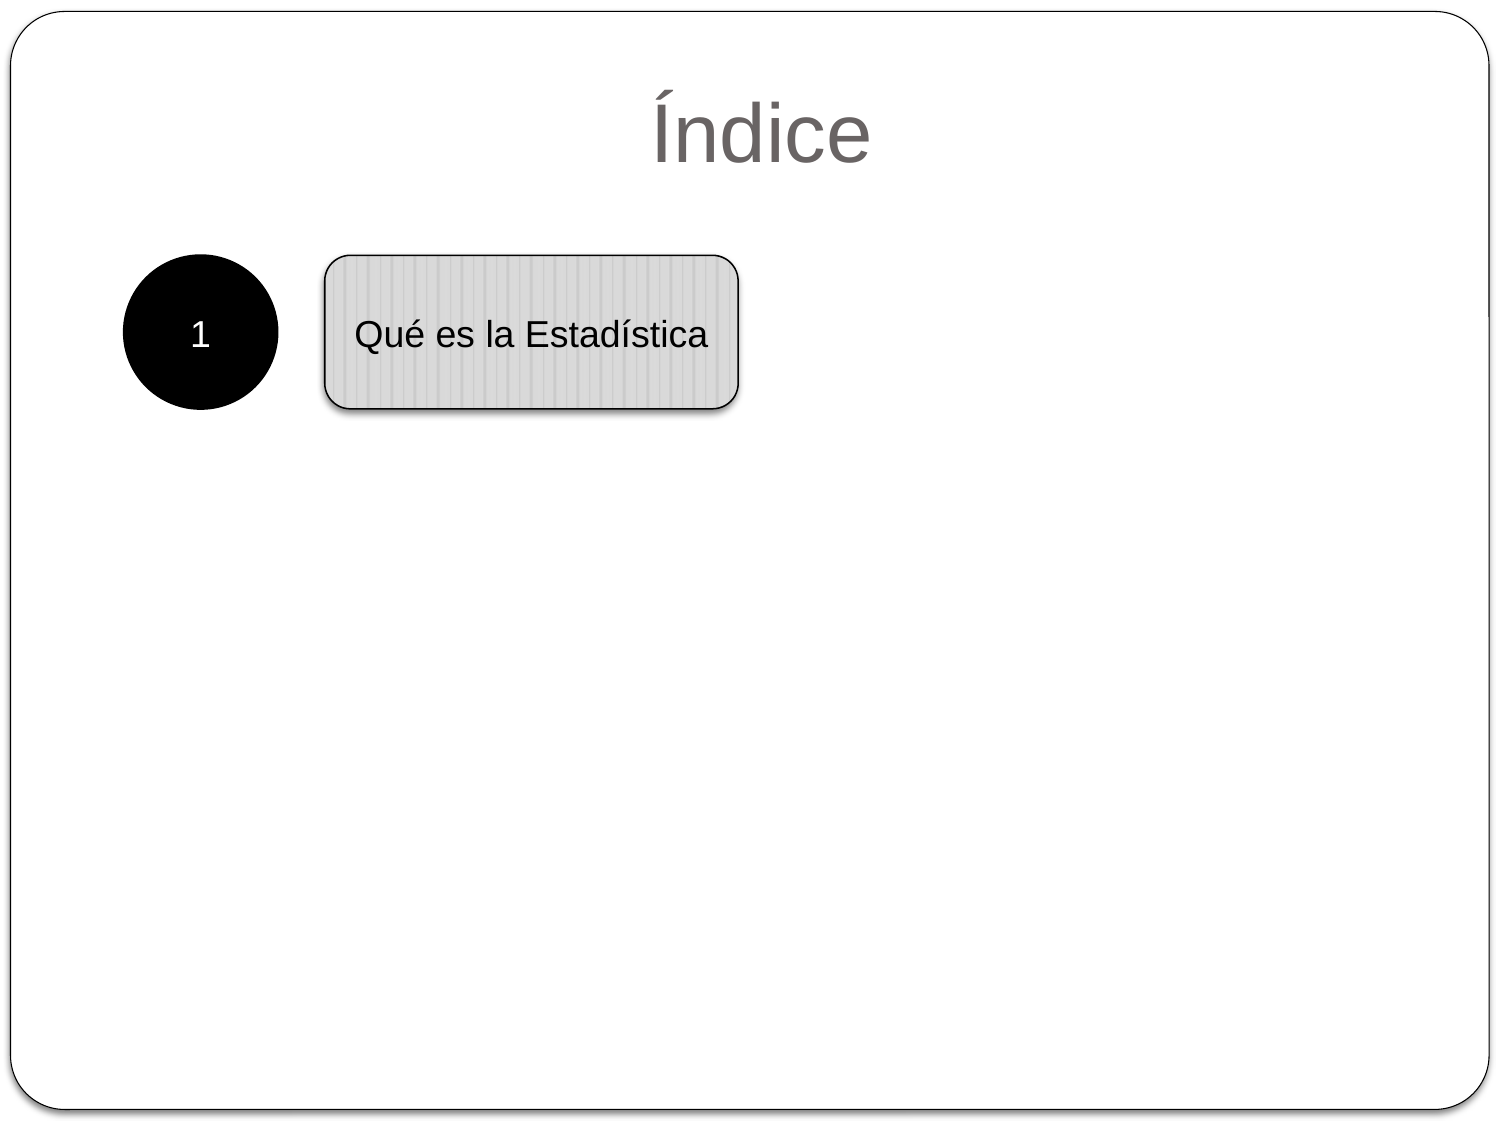

# Índice
1
Qué es la Estadística